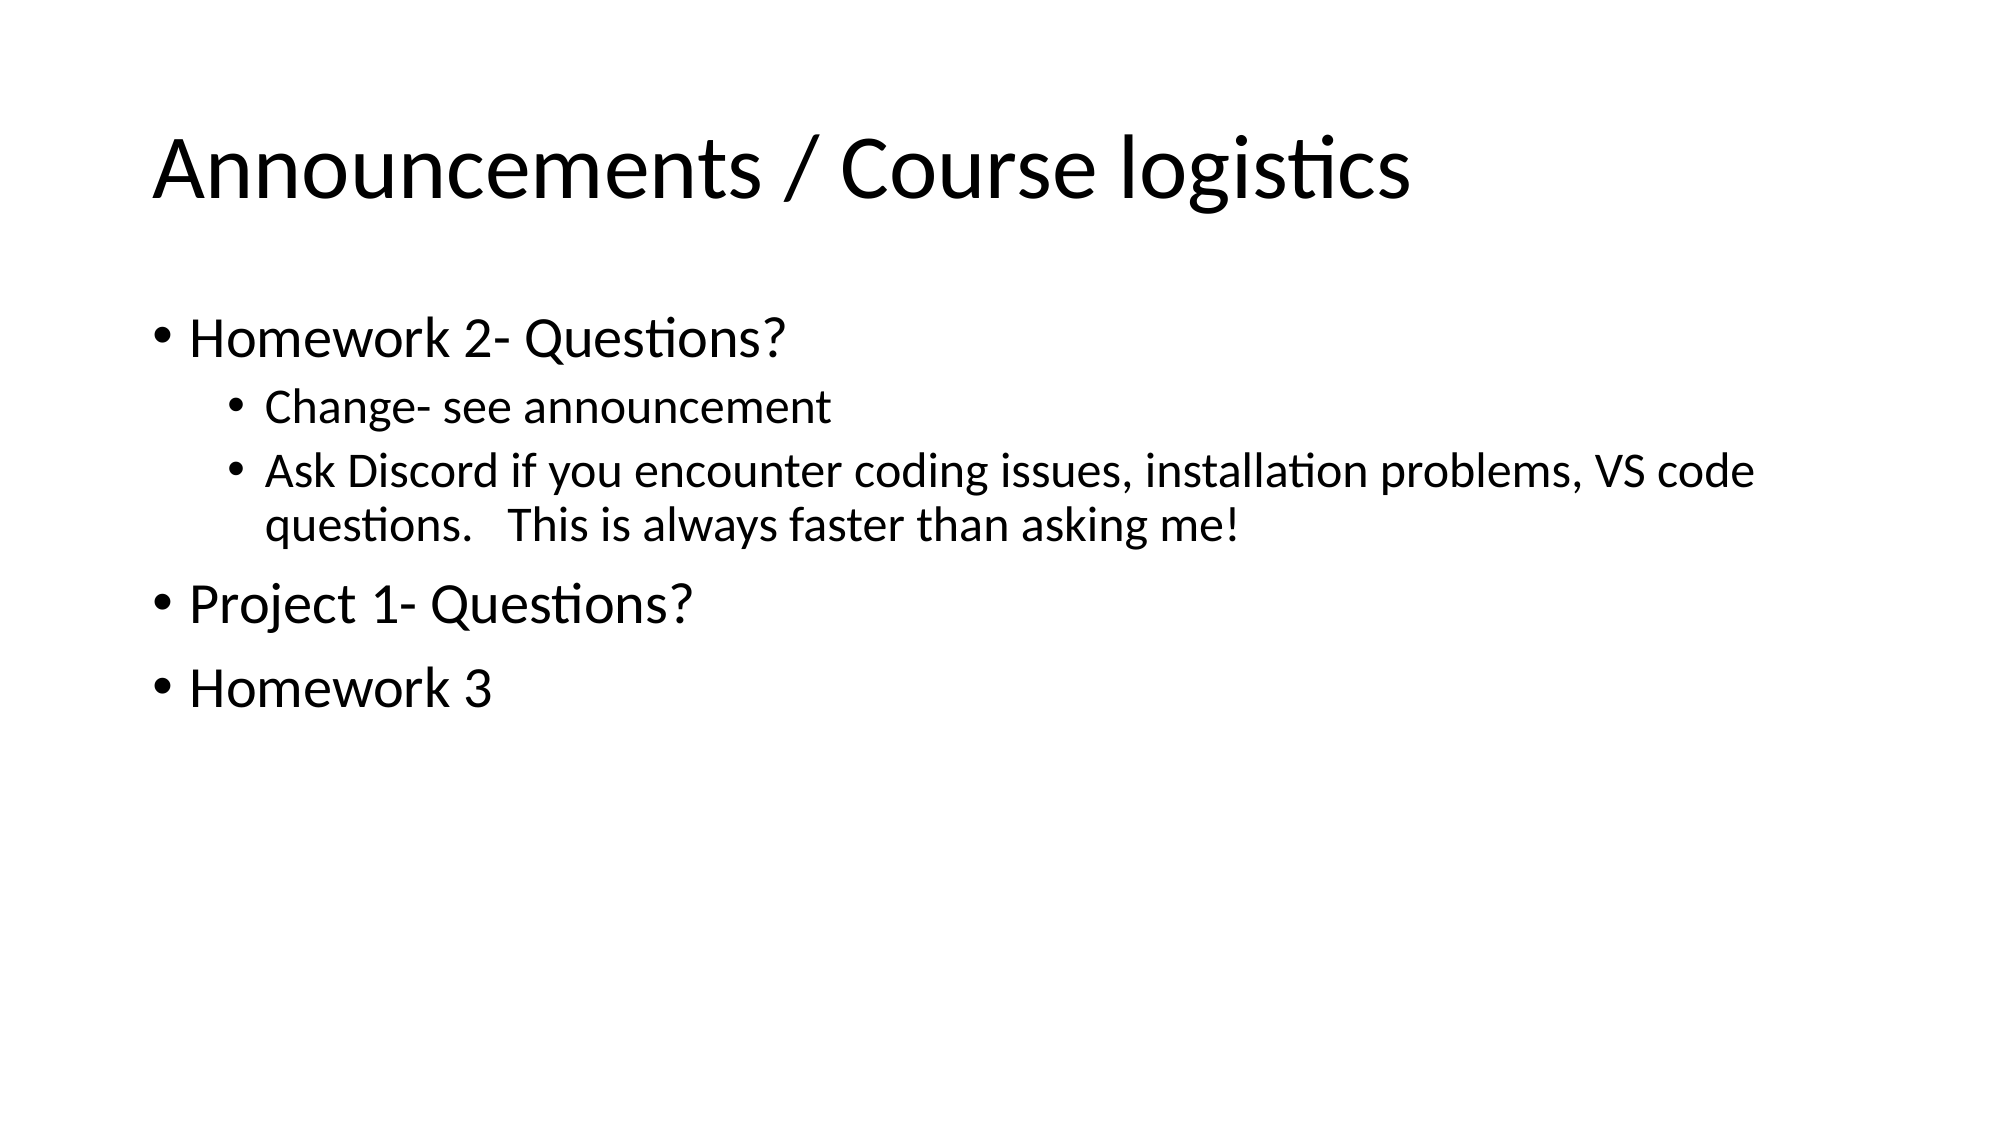

# Announcements / Course logistics
Homework 2- Questions?
Change- see announcement
Ask Discord if you encounter coding issues, installation problems, VS code questions.   This is always faster than asking me!
Project 1- Questions?
Homework 3